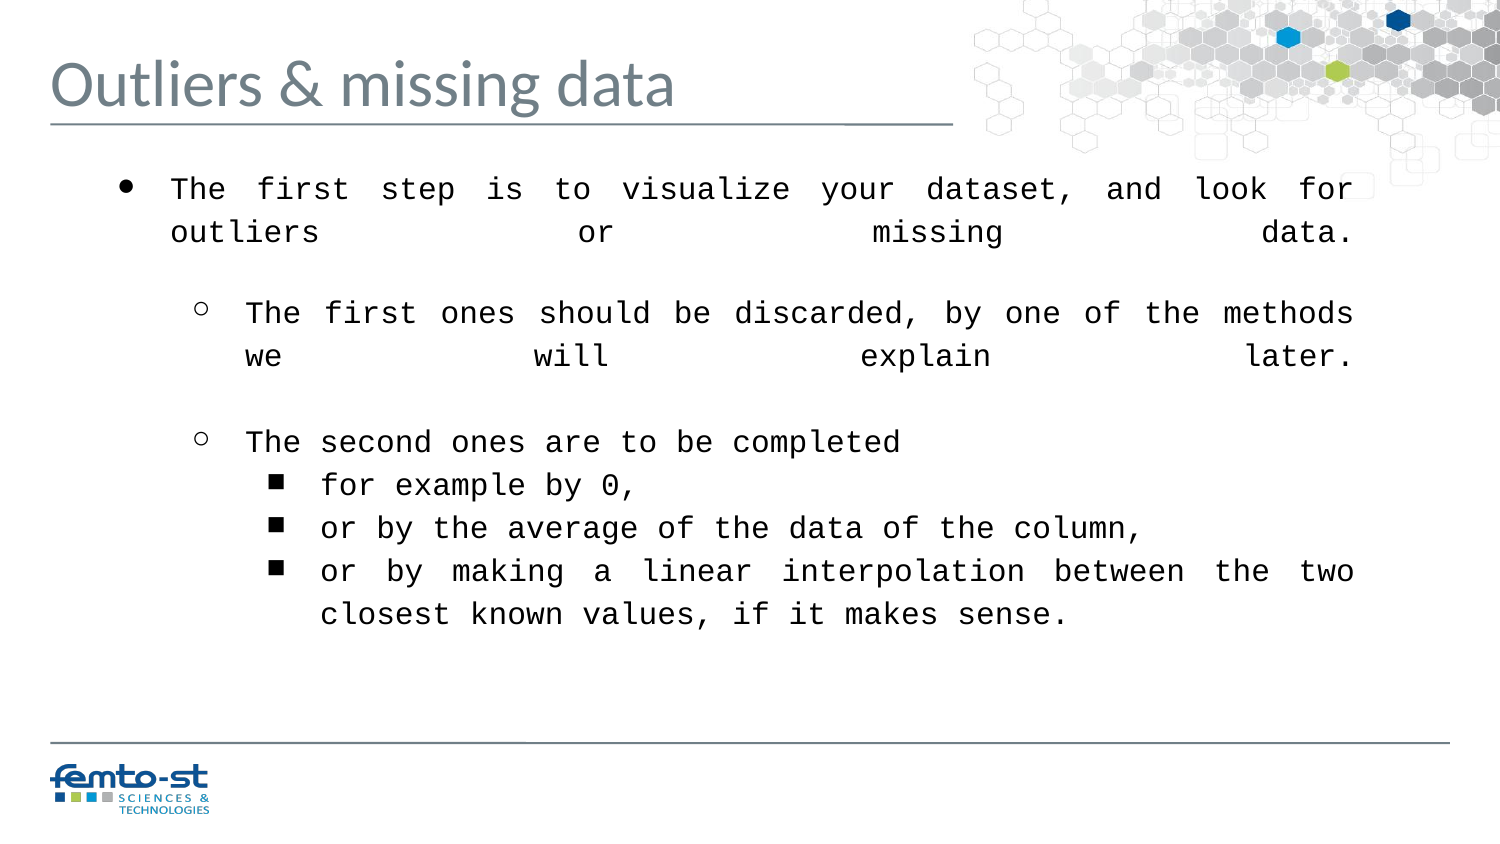

Outliers & missing data
The first step is to visualize your dataset, and look for outliers or missing data.
The first ones should be discarded, by one of the methods we will explain later.
The second ones are to be completed
for example by 0,
or by the average of the data of the column,
or by making a linear interpolation between the two closest known values, if it makes sense.